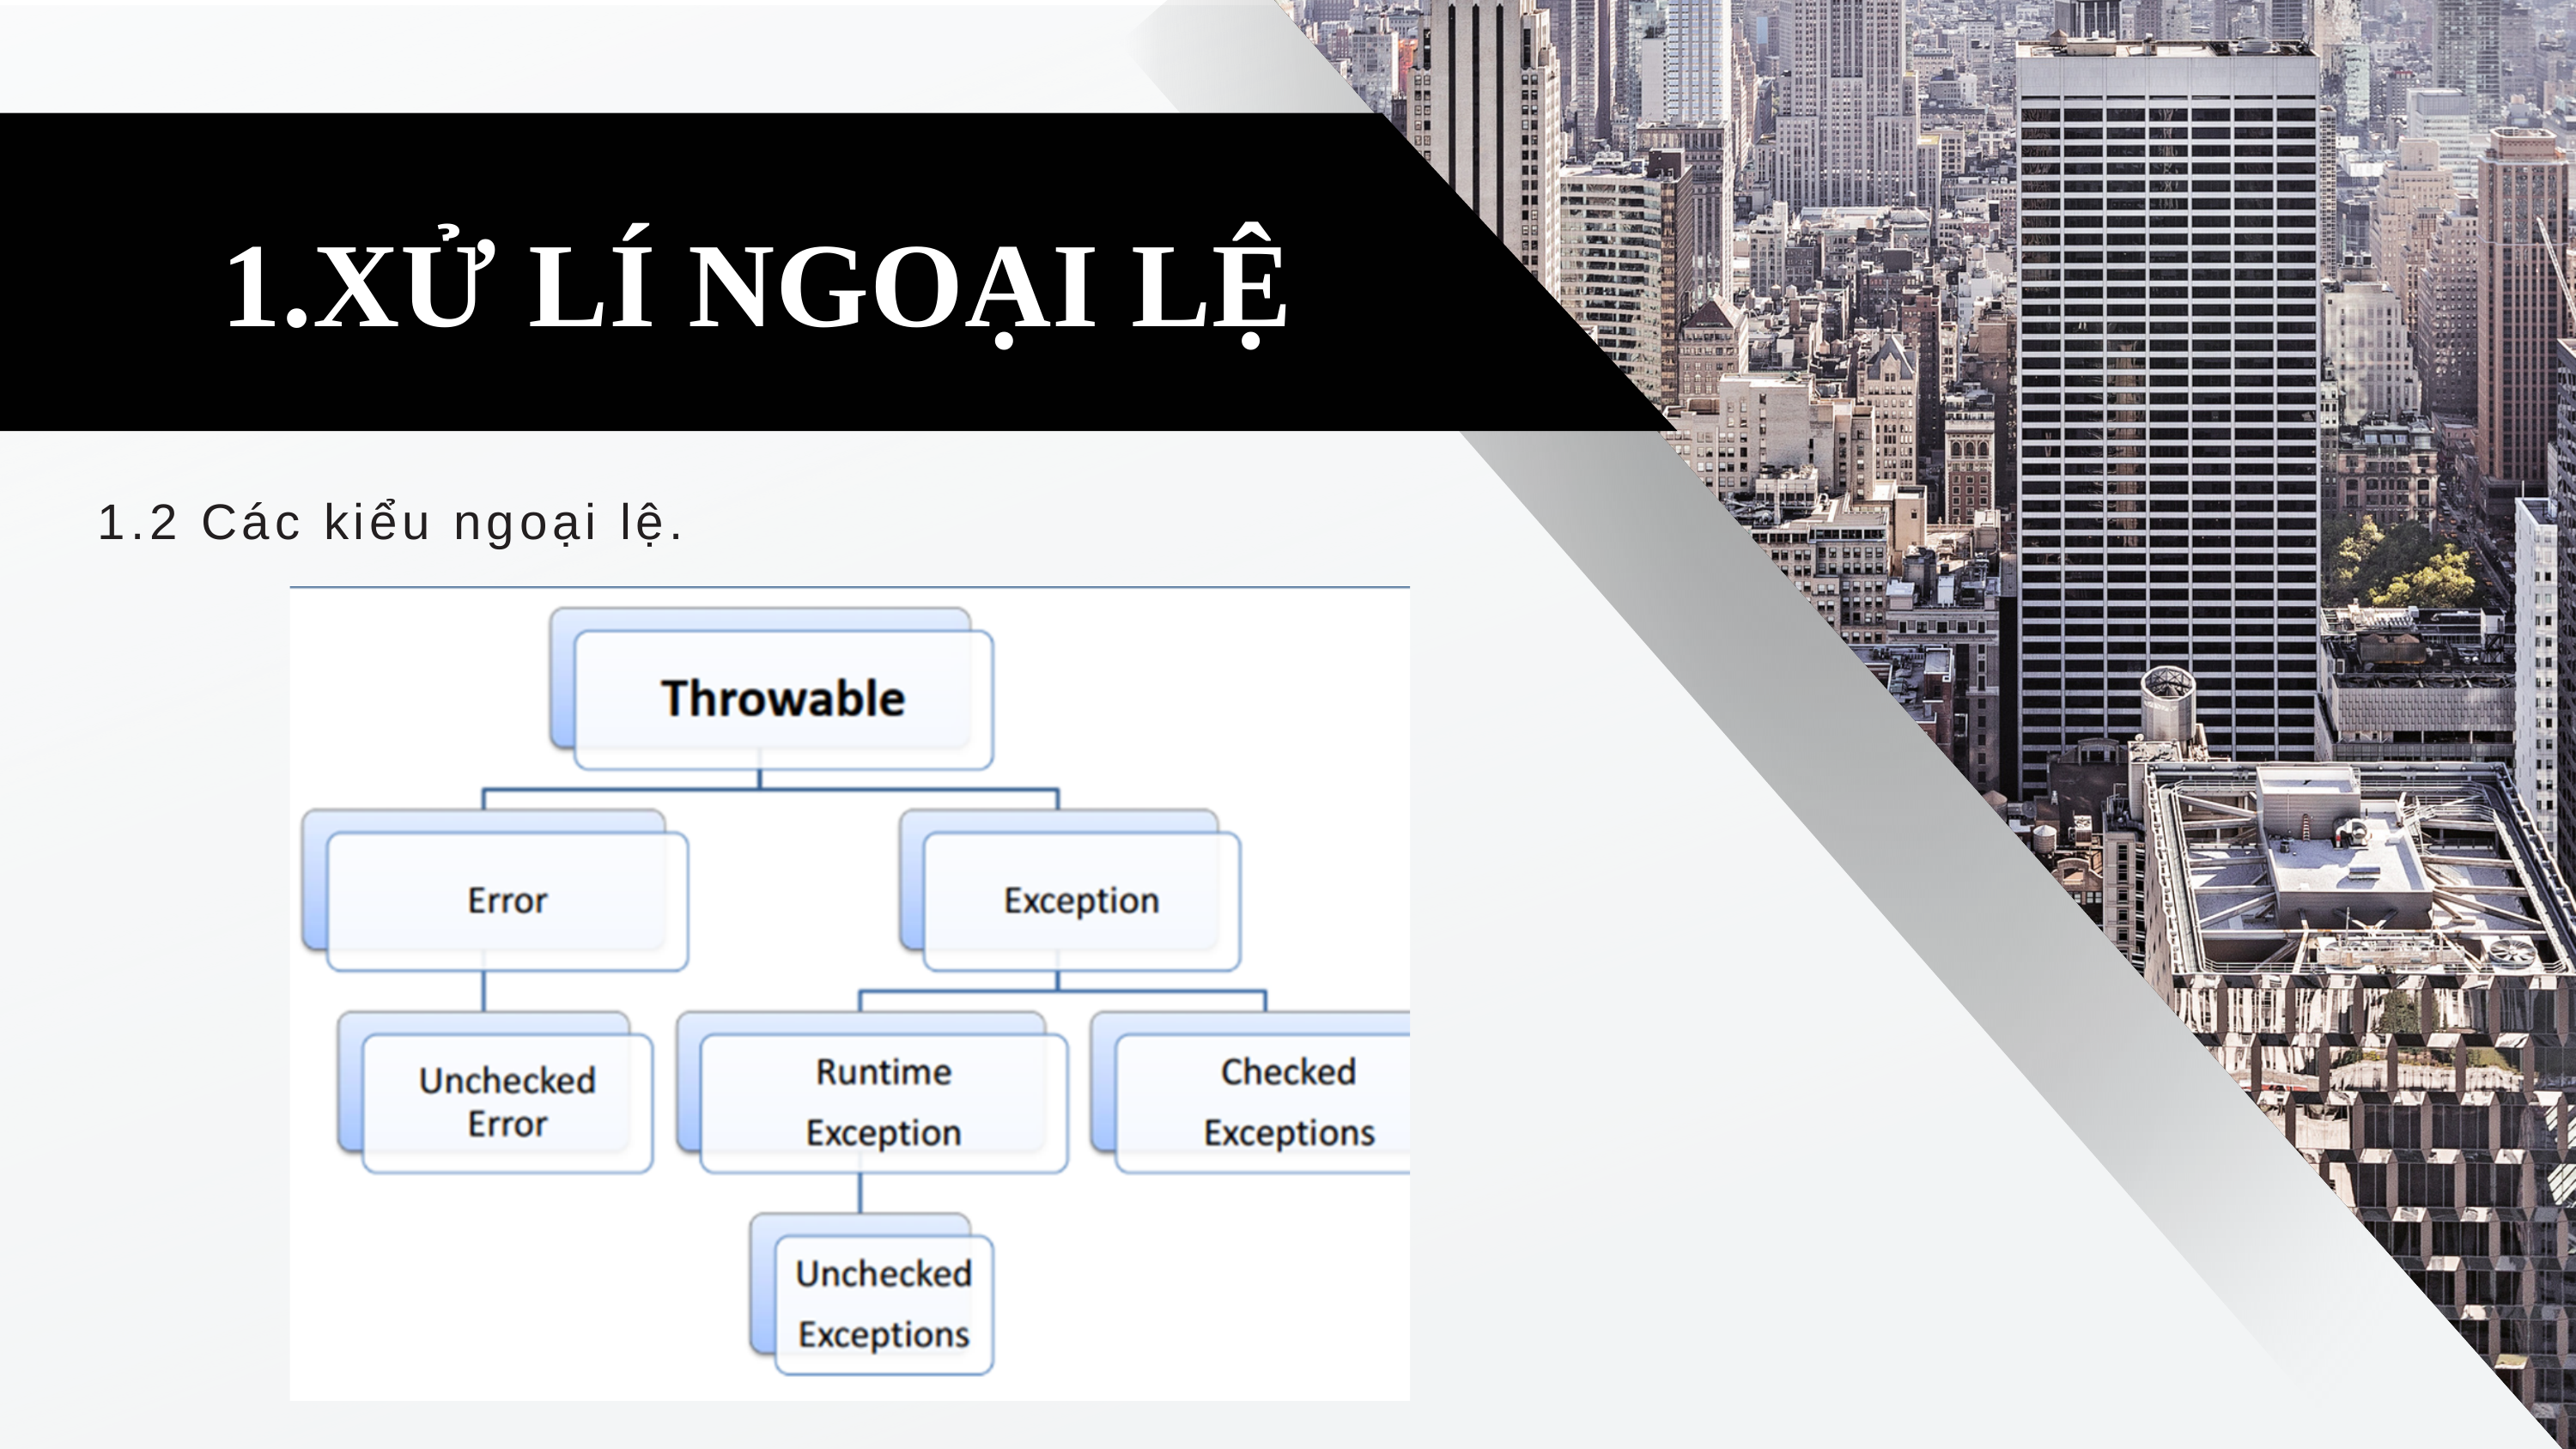

1.XỬ LÍ NGOẠI LỆ
1.2 Các kiểu ngoại lệ.